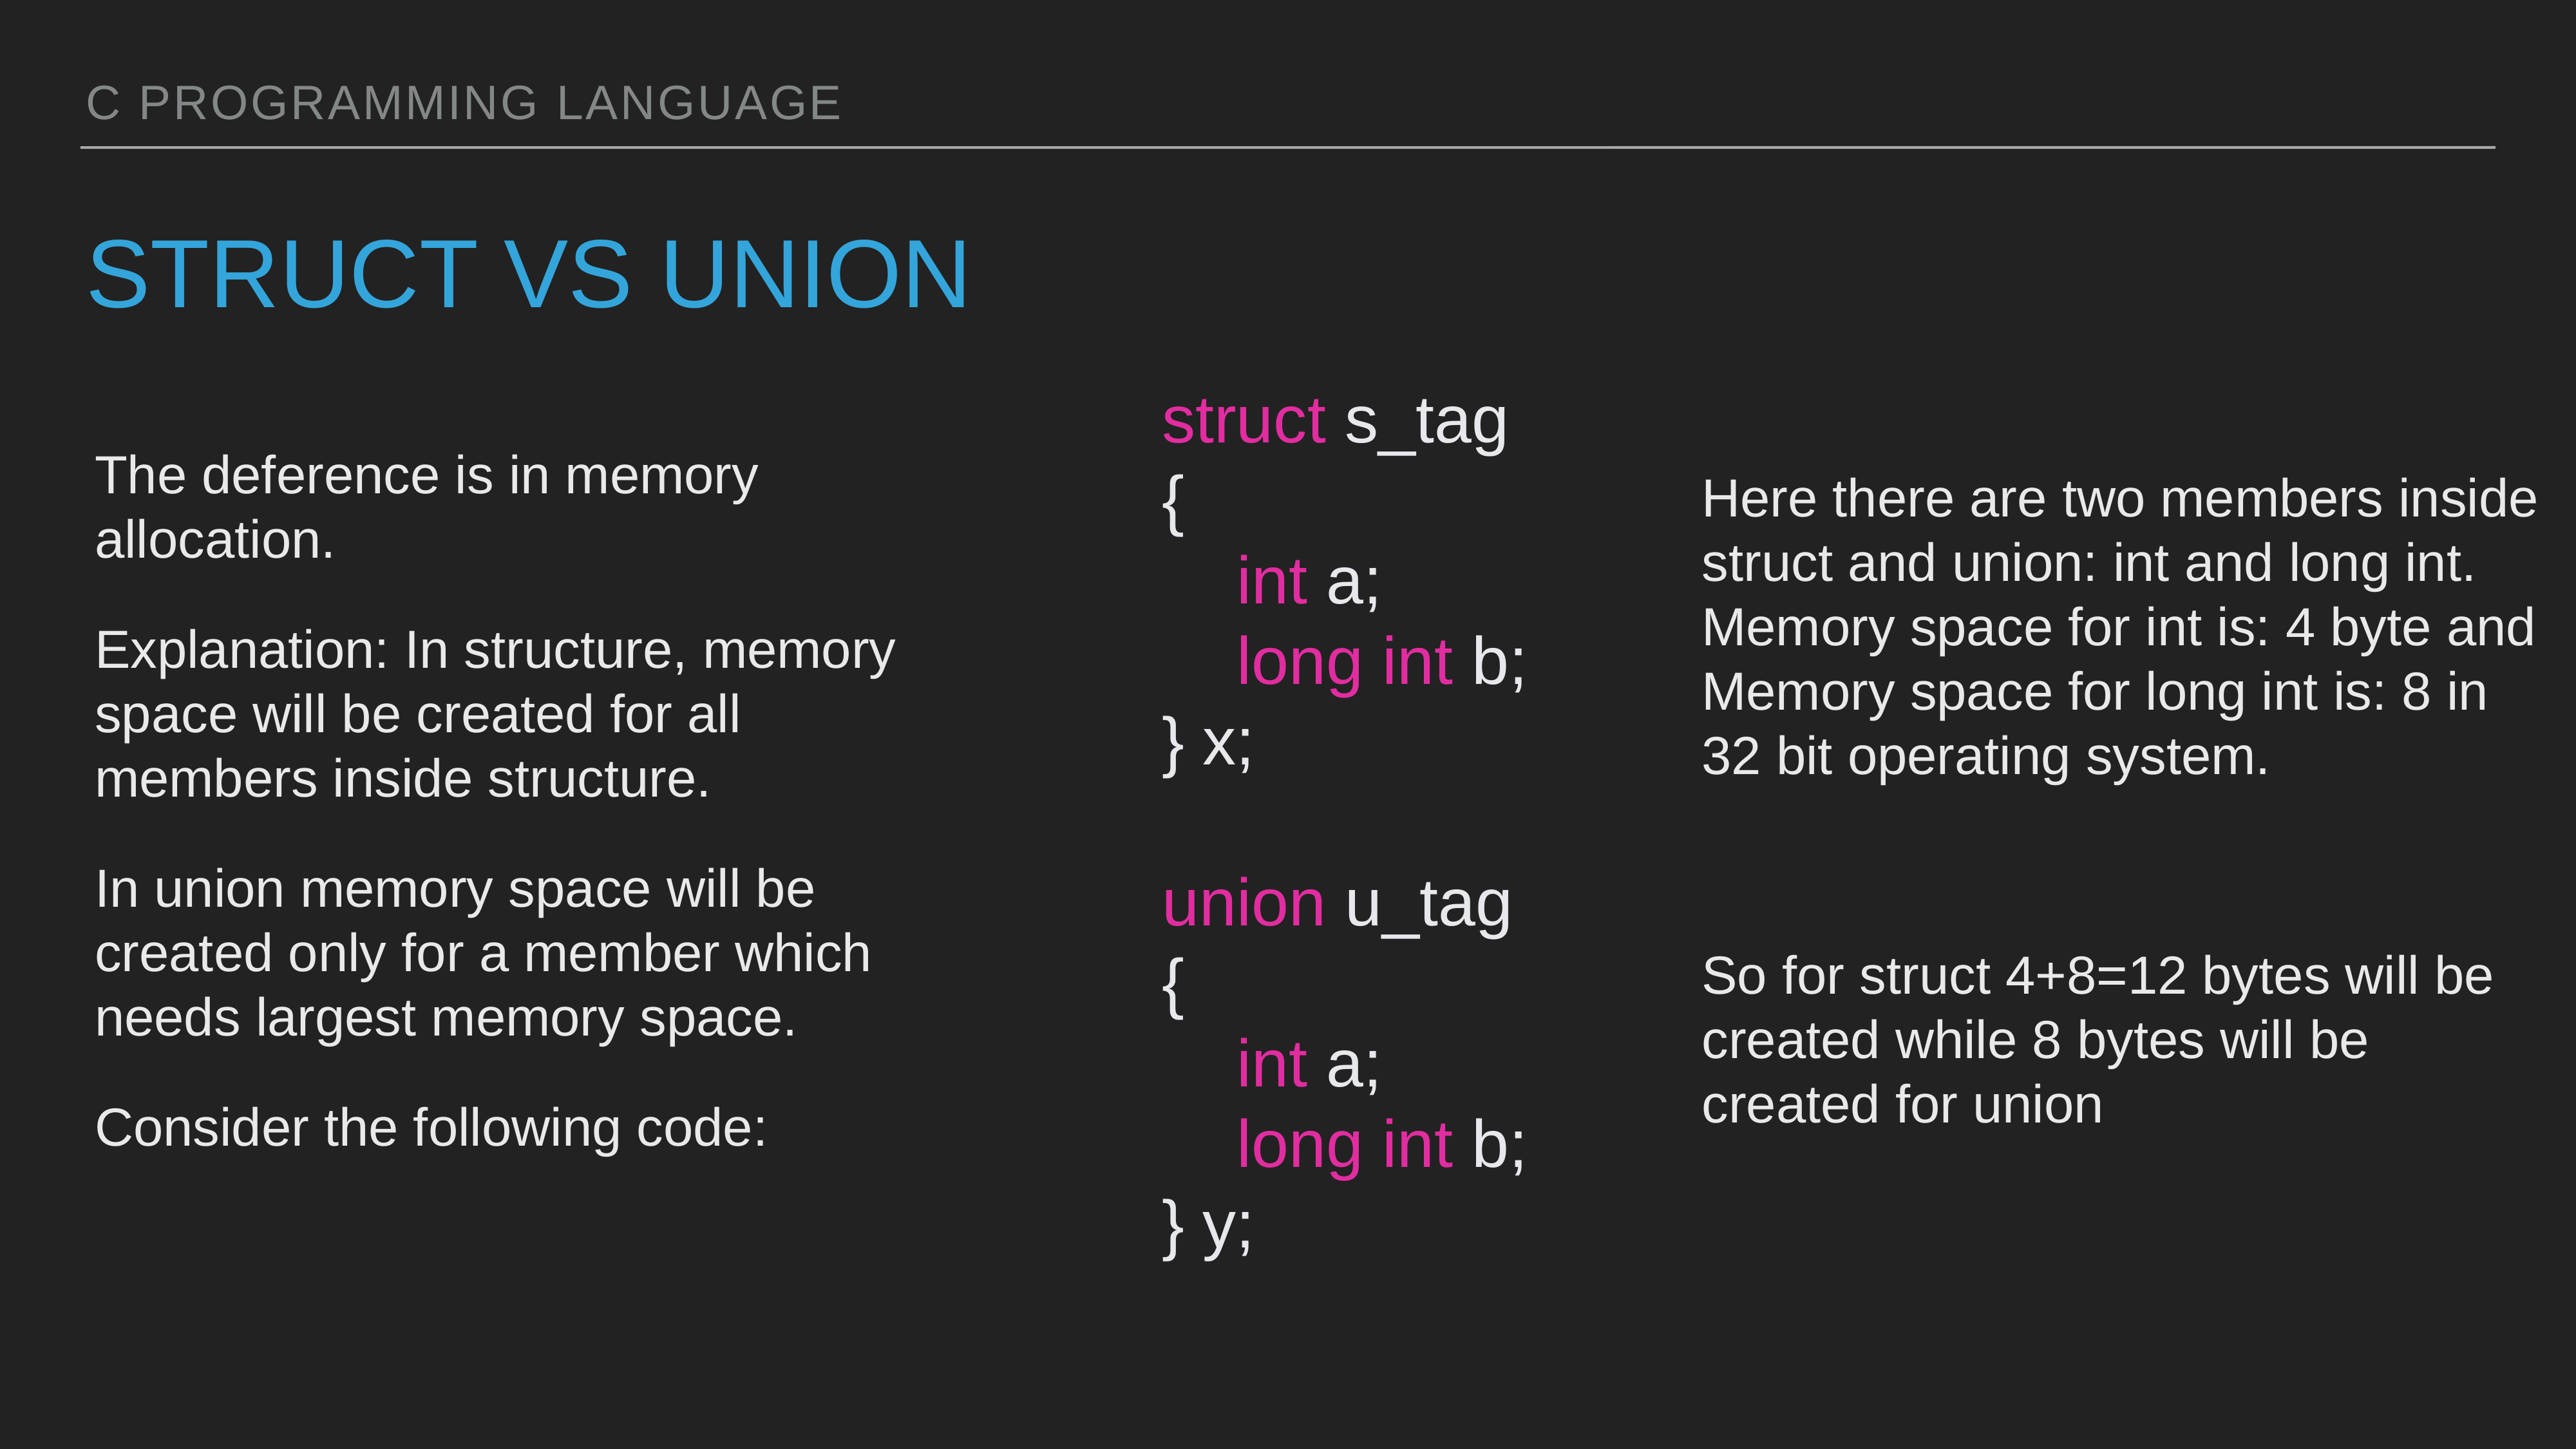

C programming language
# Struct vs union
struct s_tag
{
    int a;
    long int b;
} x;

union u_tag
{
    int a;
    long int b;
} y;
The deference is in memory allocation.
Explanation: In structure, memory space will be created for all members inside structure.
In union memory space will be created only for a member which needs largest memory space.
Consider the following code:
Here there are two members inside struct and union: int and long int. Memory space for int is: 4 byte and Memory space for long int is: 8 in 32 bit operating system.

So for struct 4+8=12 bytes will be created while 8 bytes will be created for union